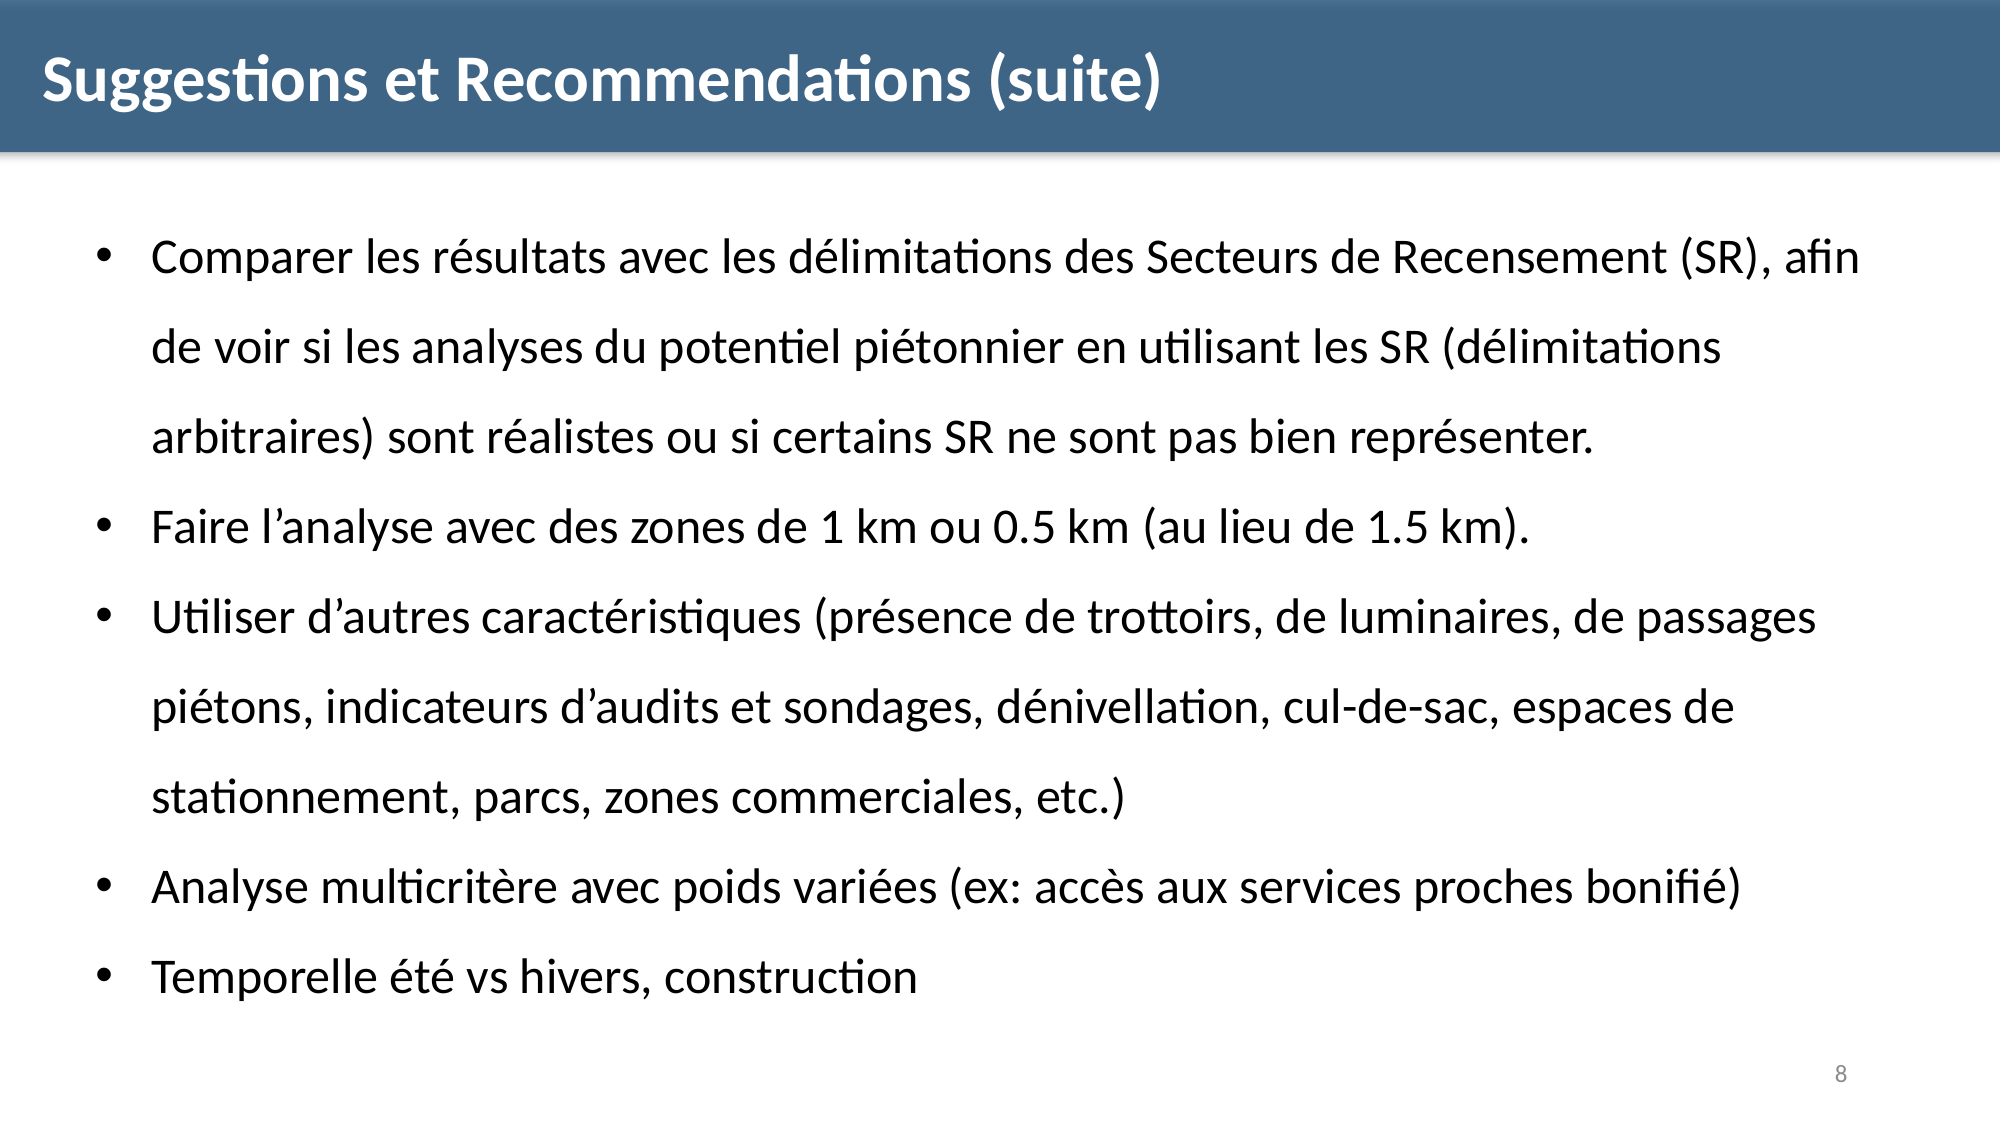

Suggestions et Recommendations (suite)
Comparer les résultats avec les délimitations des Secteurs de Recensement (SR), afin de voir si les analyses du potentiel piétonnier en utilisant les SR (délimitations arbitraires) sont réalistes ou si certains SR ne sont pas bien représenter.
Faire l’analyse avec des zones de 1 km ou 0.5 km (au lieu de 1.5 km).
Utiliser d’autres caractéristiques (présence de trottoirs, de luminaires, de passages piétons, indicateurs d’audits et sondages, dénivellation, cul-de-sac, espaces de stationnement, parcs, zones commerciales, etc.)
Analyse multicritère avec poids variées (ex: accès aux services proches bonifié)
Temporelle été vs hivers, construction
8